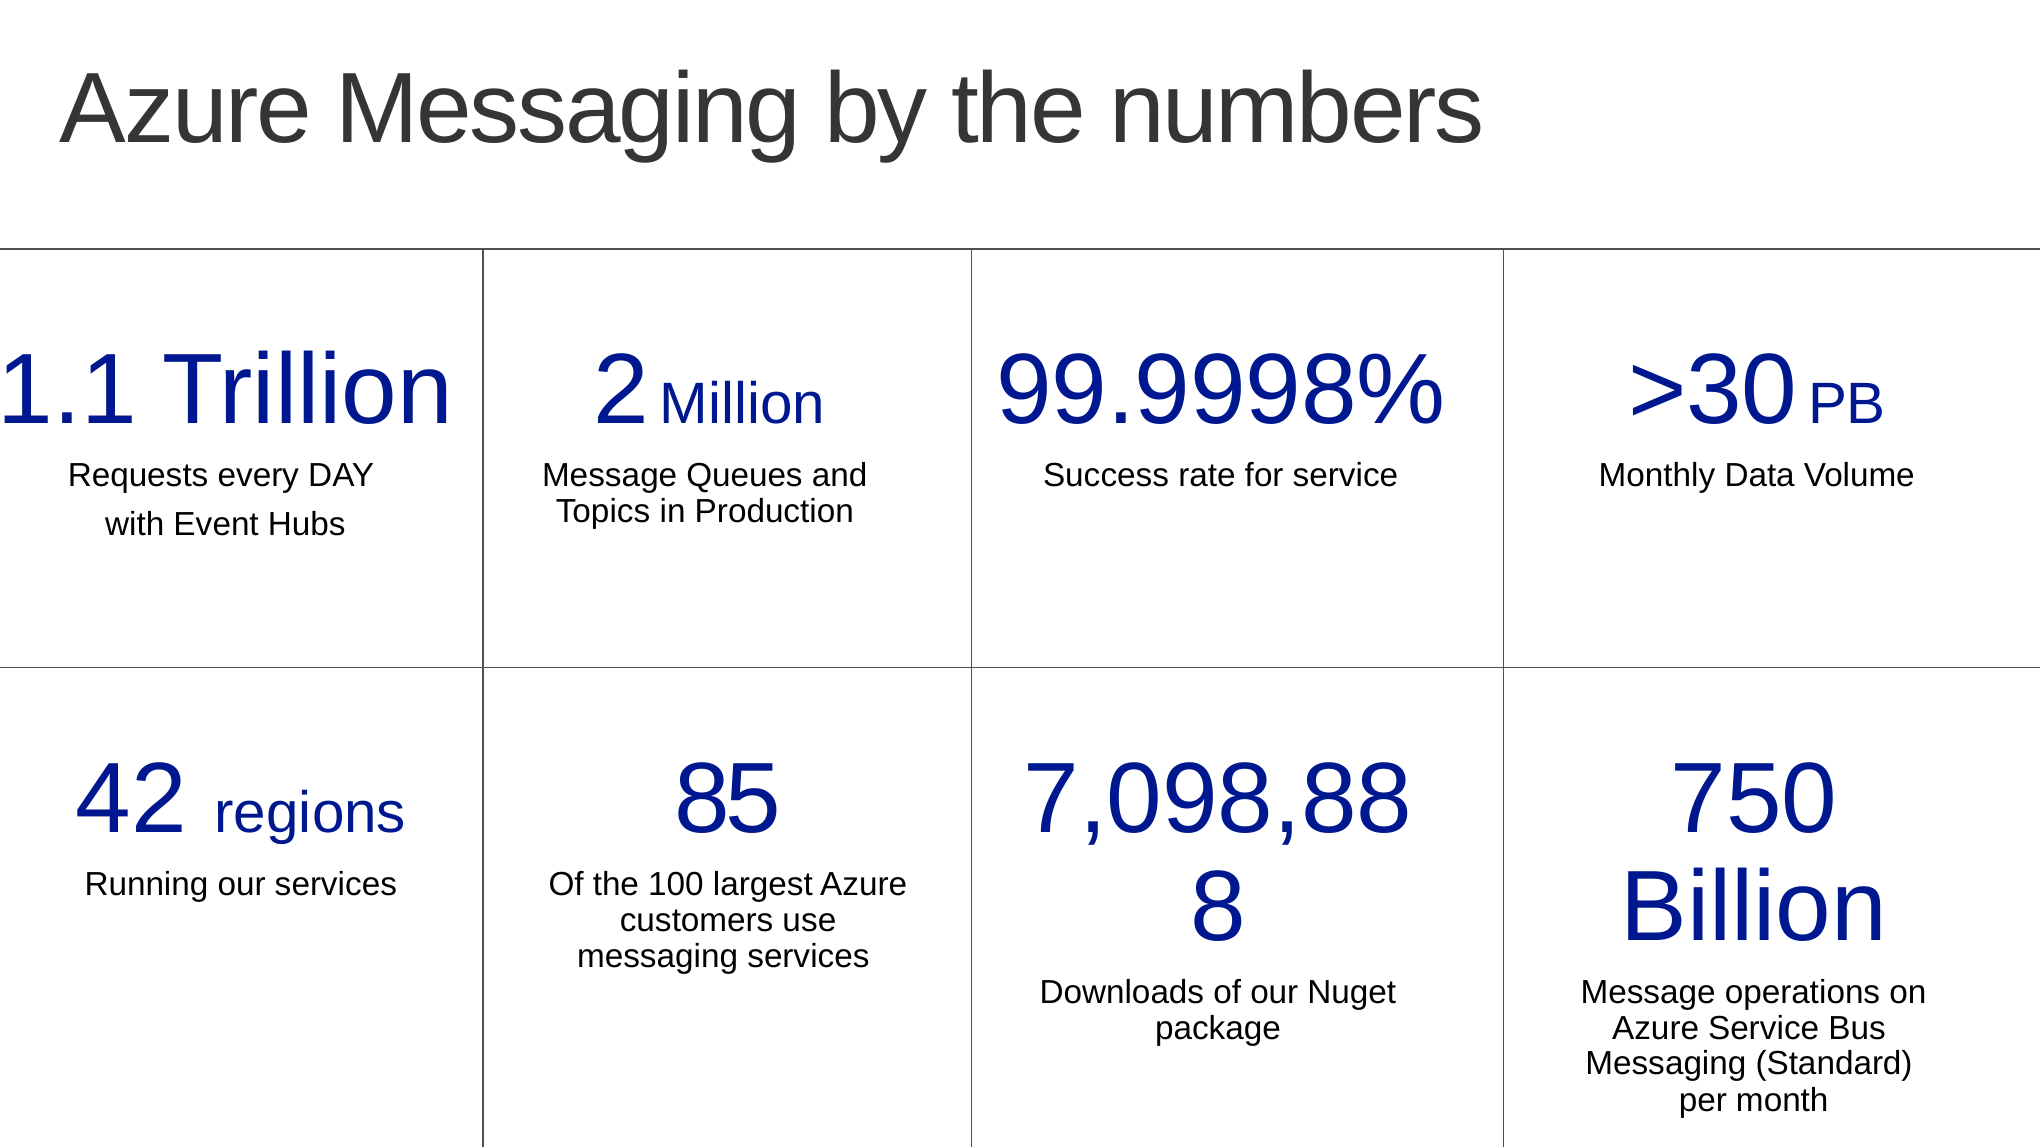

Azure Messaging by the numbers
1.1 Trillion
Requests every DAY
with Event Hubs
2 Million
Message Queues and
Topics in Production
99.9998%
Success rate for service
>30 PB
Monthly Data Volume
7,098,888
Downloads of our Nuget package
750 Billion
Message operations on
Azure Service Bus
Messaging (Standard)
per month
42 regions
Running our services
85
Of the 100 largest Azure customers use messaging services